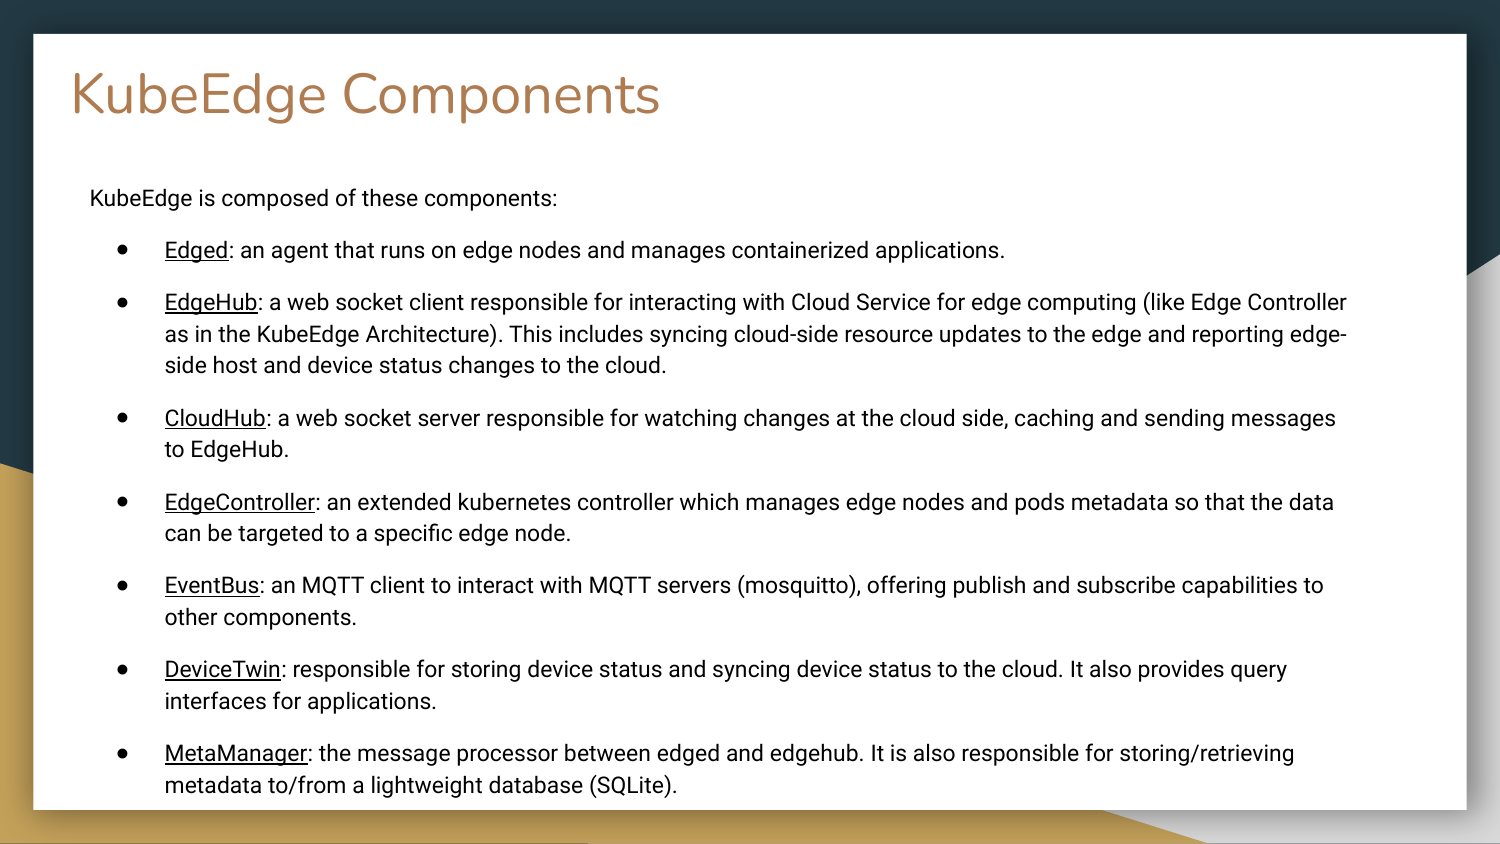

# KubeEdge Components

KubeEdge is composed of these components:
Edged: an agent that runs on edge nodes and manages containerized applications.
EdgeHub: a web socket client responsible for interacting with Cloud Service for edge computing (like Edge Controller as in the KubeEdge Architecture). This includes syncing cloud-side resource updates to the edge and reporting edge-side host and device status changes to the cloud.
CloudHub: a web socket server responsible for watching changes at the cloud side, caching and sending messages to EdgeHub.
EdgeController: an extended kubernetes controller which manages edge nodes and pods metadata so that the data can be targeted to a specific edge node.
EventBus: an MQTT client to interact with MQTT servers (mosquitto), offering publish and subscribe capabilities to other components.
DeviceTwin: responsible for storing device status and syncing device status to the cloud. It also provides query interfaces for applications.
MetaManager: the message processor between edged and edgehub. It is also responsible for storing/retrieving metadata to/from a lightweight database (SQLite).